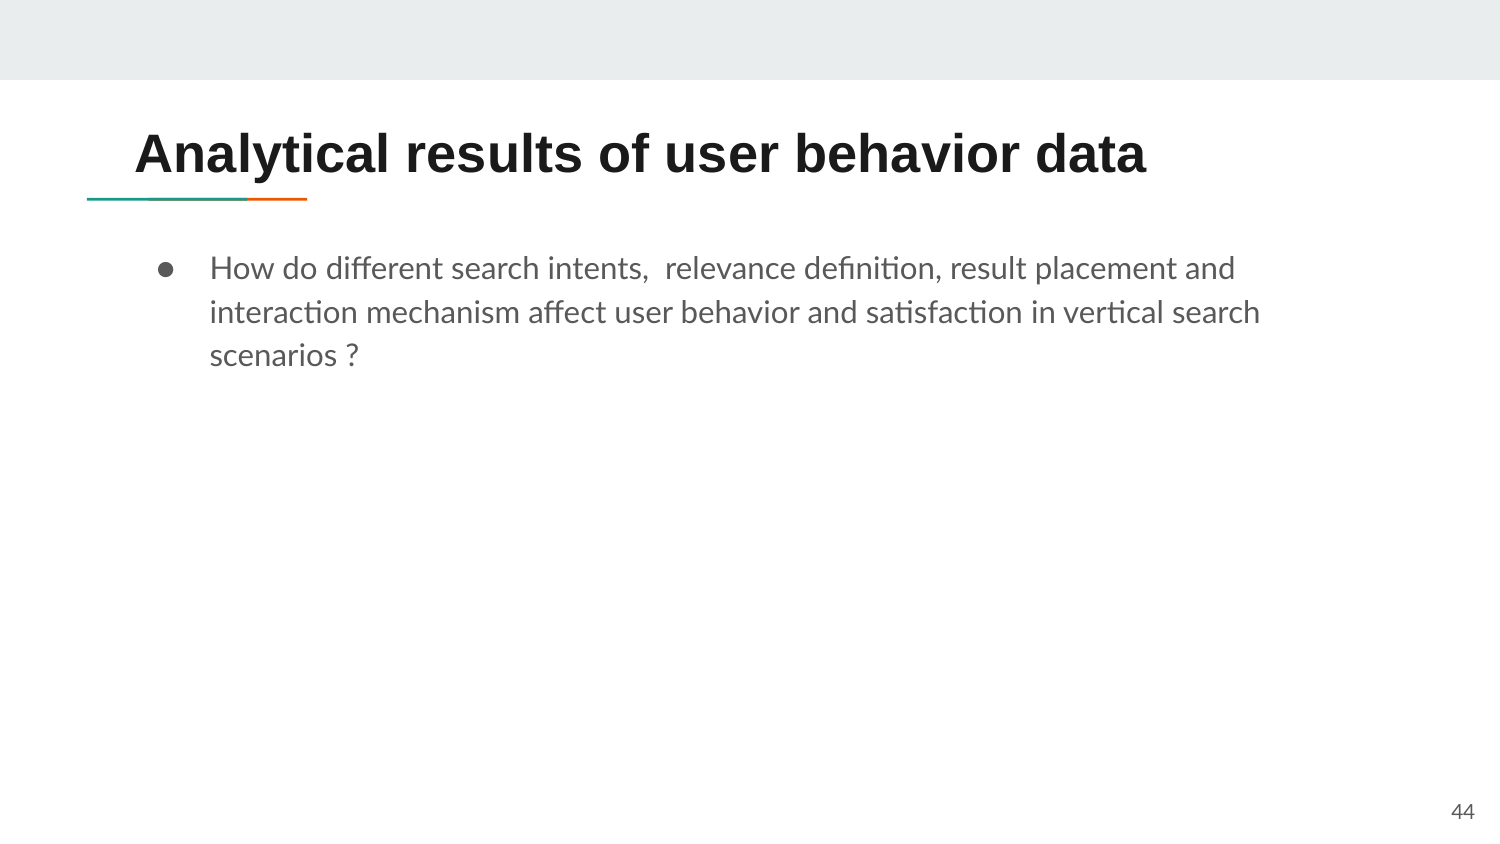

# Analytical results of user behavior data
How do different search intents,  relevance definition, result placement and interaction mechanism affect user behavior and satisfaction in vertical search scenarios ?
44